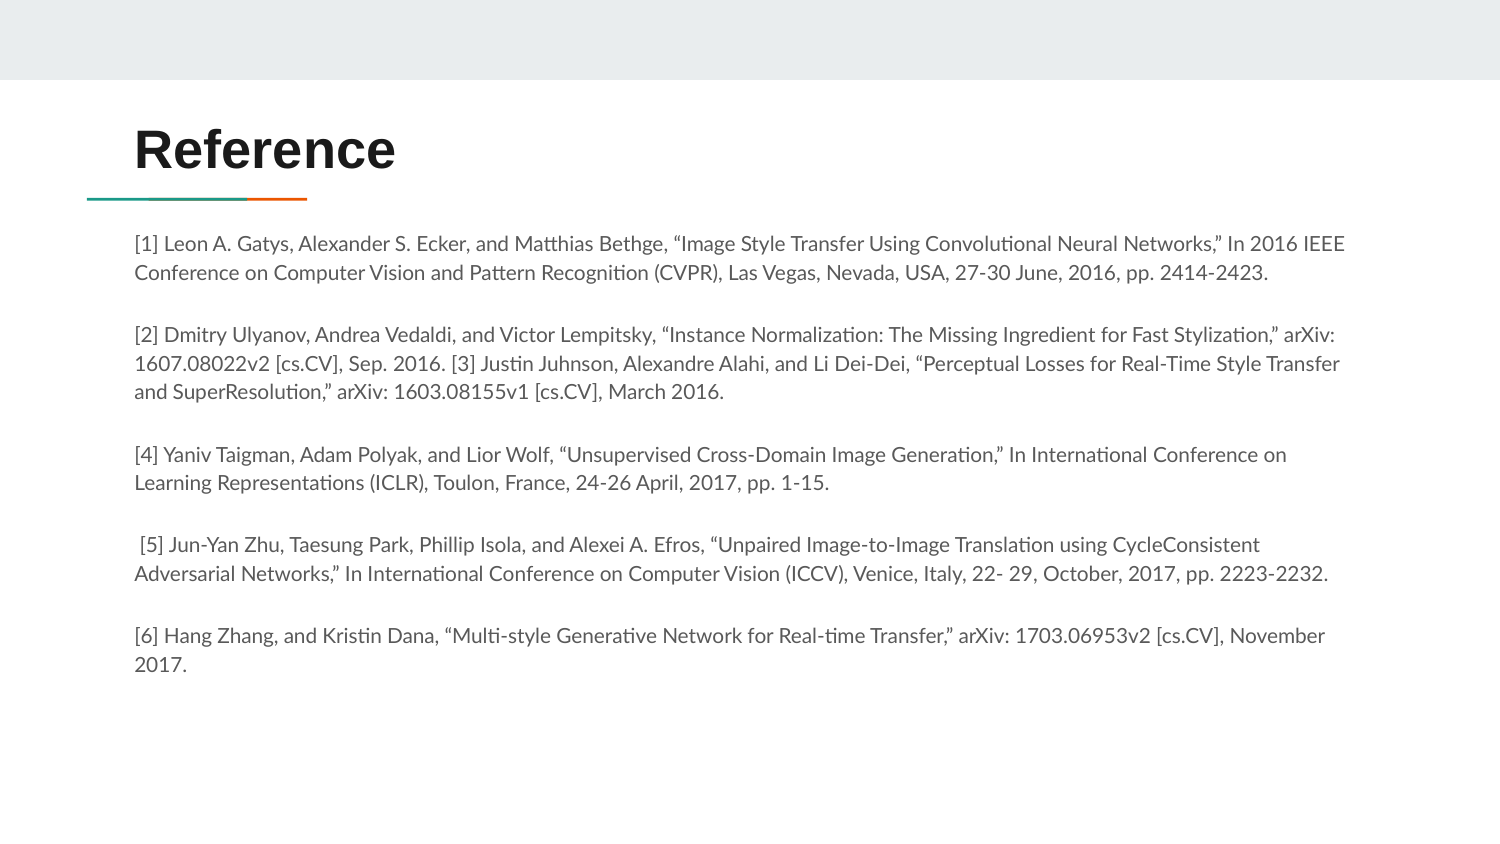

# Reference
[1] Leon A. Gatys, Alexander S. Ecker, and Matthias Bethge, “Image Style Transfer Using Convolutional Neural Networks,” In 2016 IEEE Conference on Computer Vision and Pattern Recognition (CVPR), Las Vegas, Nevada, USA, 27-30 June, 2016, pp. 2414-2423.
[2] Dmitry Ulyanov, Andrea Vedaldi, and Victor Lempitsky, “Instance Normalization: The Missing Ingredient for Fast Stylization,” arXiv: 1607.08022v2 [cs.CV], Sep. 2016. [3] Justin Juhnson, Alexandre Alahi, and Li Dei-Dei, “Perceptual Losses for Real-Time Style Transfer and SuperResolution,” arXiv: 1603.08155v1 [cs.CV], March 2016.
[4] Yaniv Taigman, Adam Polyak, and Lior Wolf, “Unsupervised Cross-Domain Image Generation,” In International Conference on Learning Representations (ICLR), Toulon, France, 24-26 April, 2017, pp. 1-15.
 [5] Jun-Yan Zhu, Taesung Park, Phillip Isola, and Alexei A. Efros, “Unpaired Image-to-Image Translation using CycleConsistent Adversarial Networks,” In International Conference on Computer Vision (ICCV), Venice, Italy, 22- 29, October, 2017, pp. 2223-2232.
[6] Hang Zhang, and Kristin Dana, “Multi-style Generative Network for Real-time Transfer,” arXiv: 1703.06953v2 [cs.CV], November 2017.